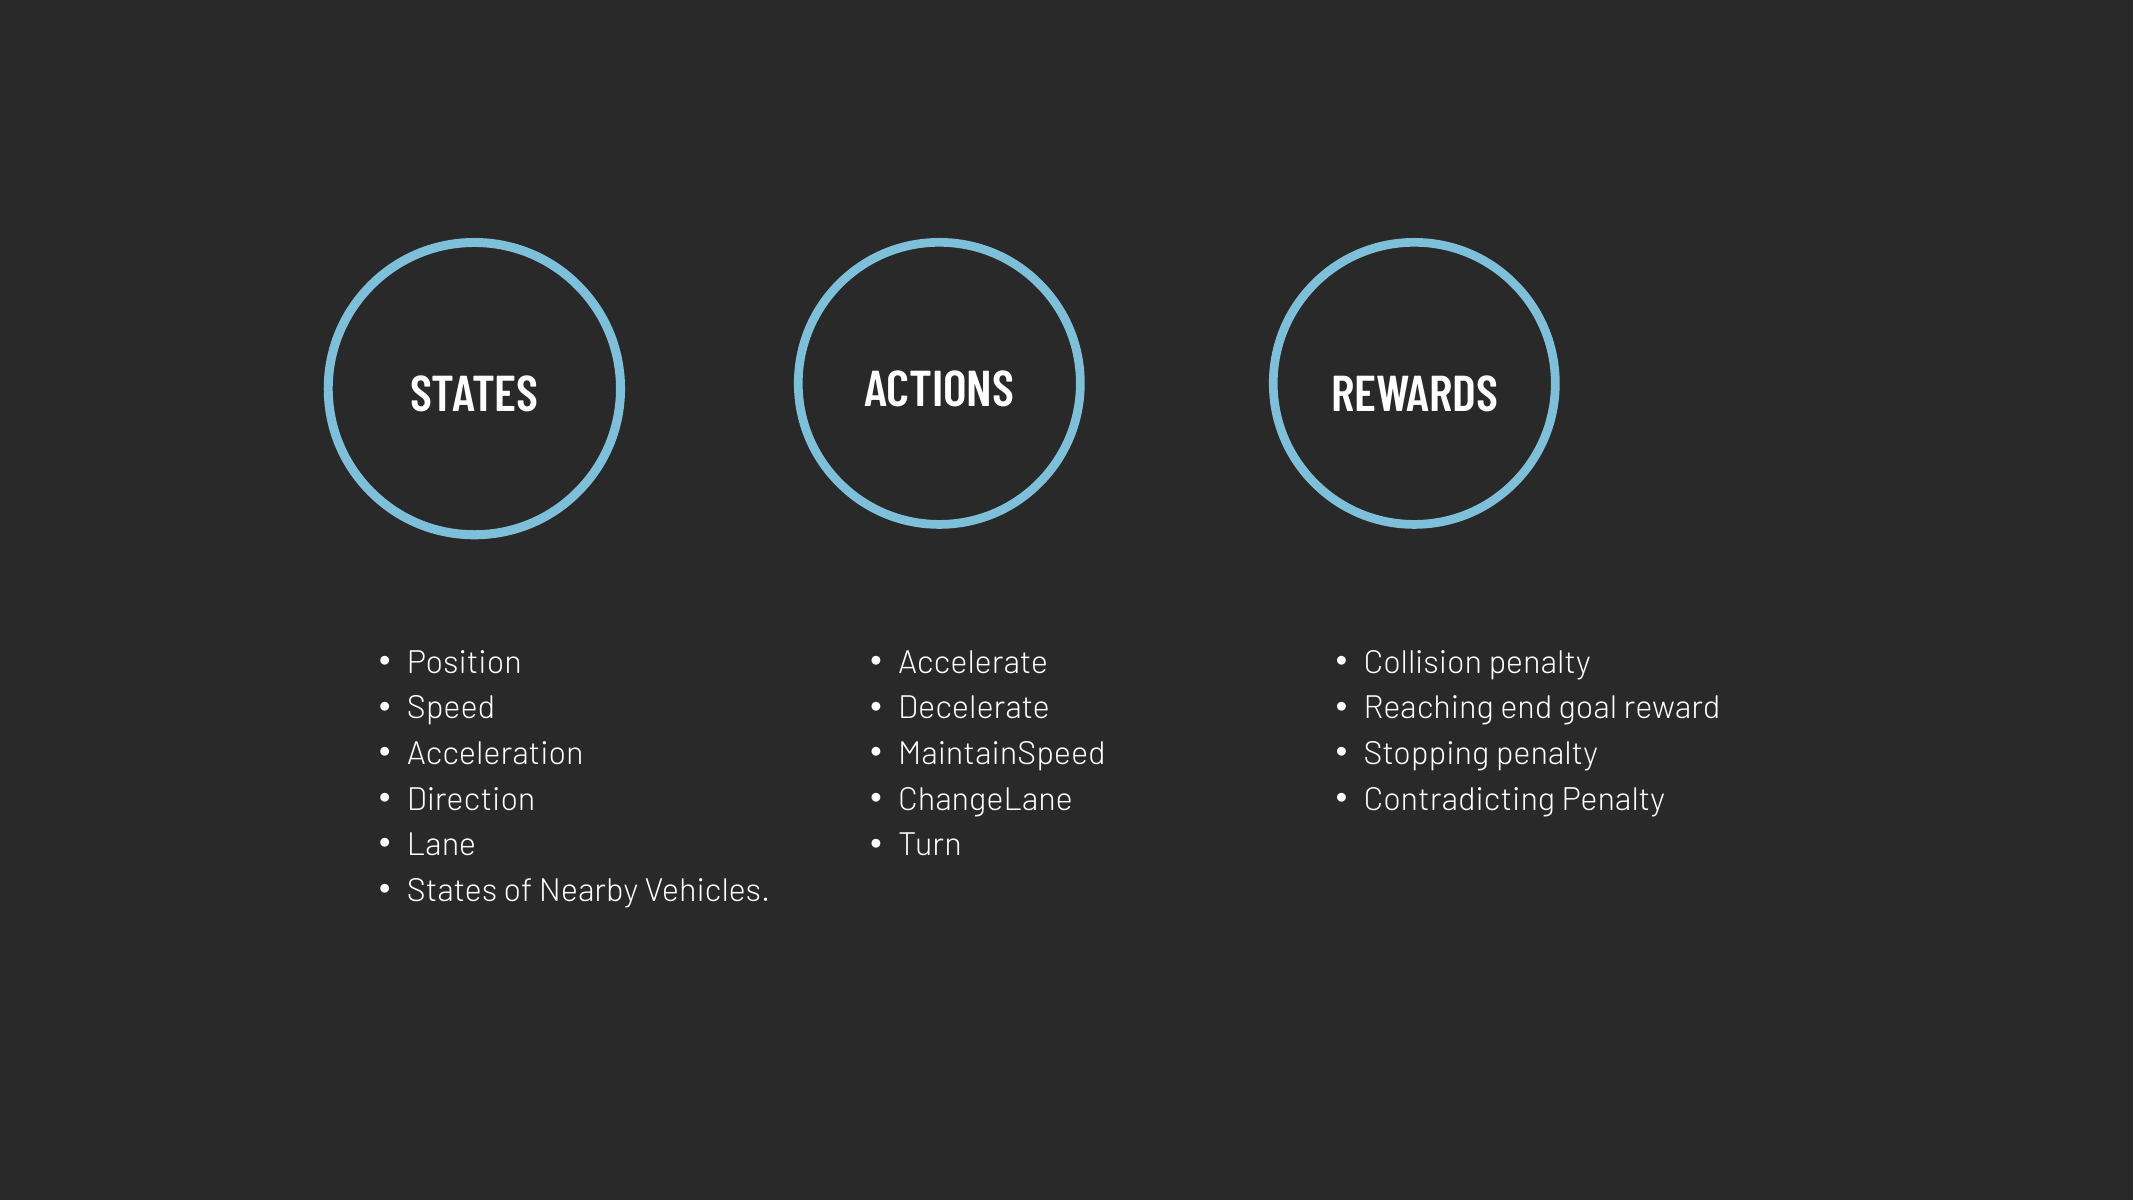

ACTIONS
STATES
REWARDS
Position
Speed
Acceleration
Direction
Lane
States of Nearby Vehicles.
Accelerate
Decelerate
MaintainSpeed
ChangeLane
Turn
Collision penalty
Reaching end goal reward
Stopping penalty
Contradicting Penalty